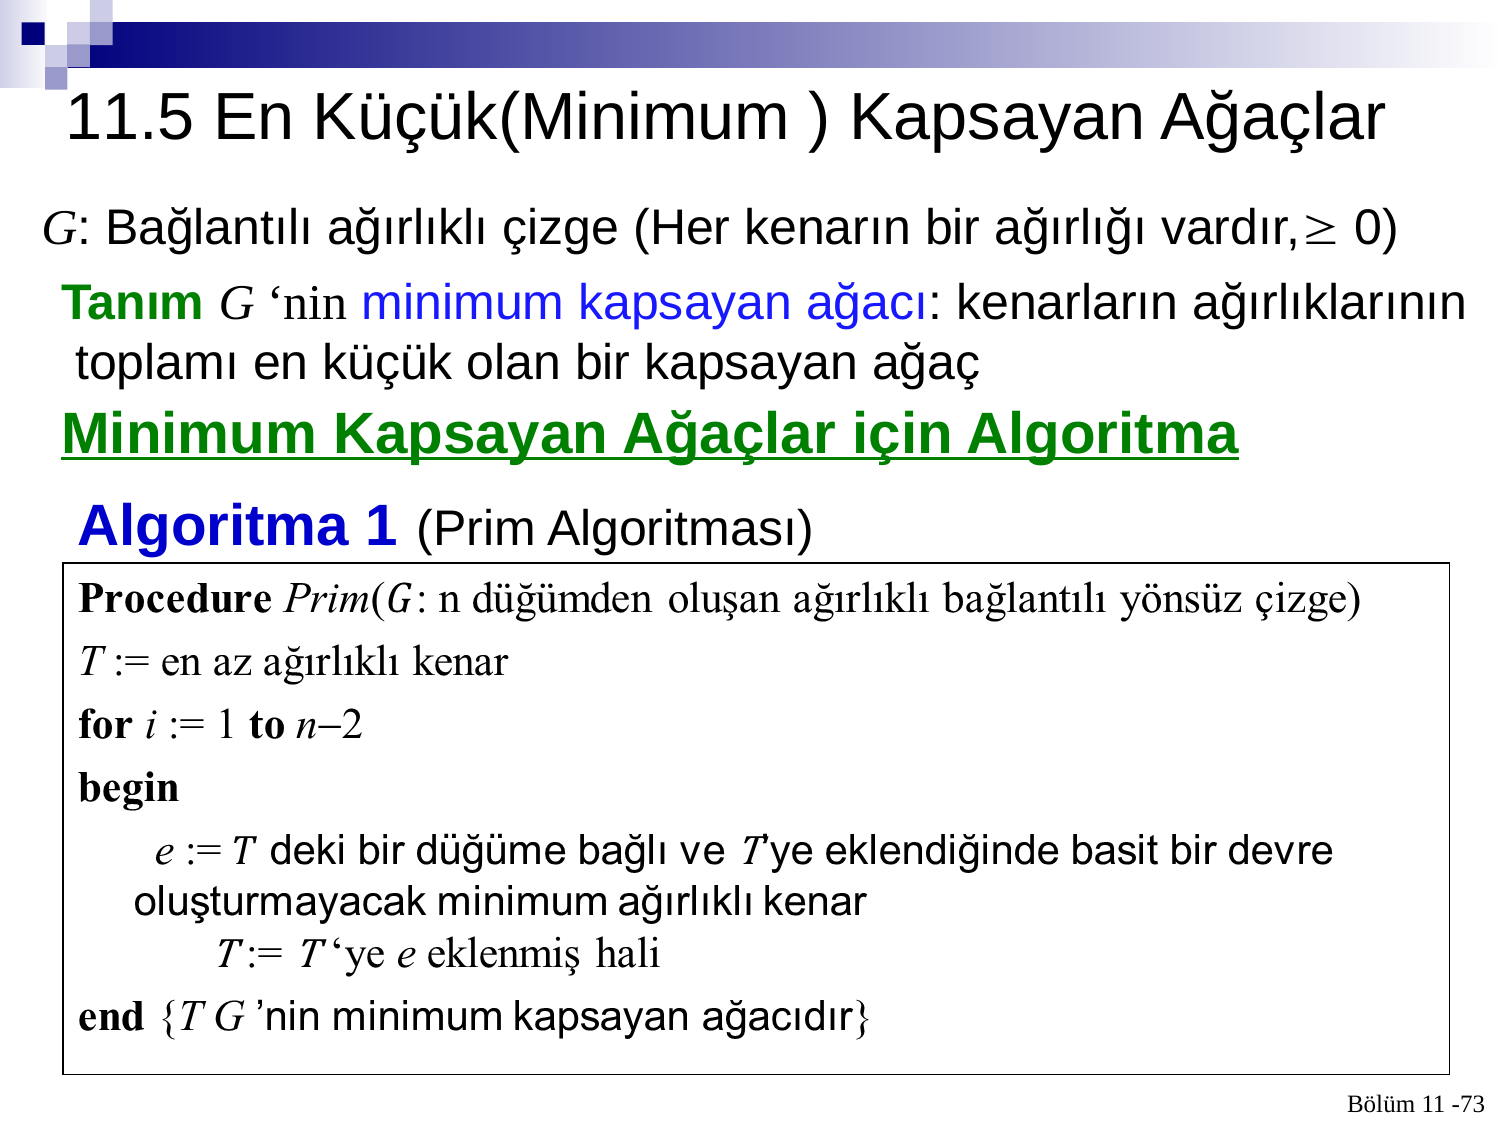

# 11.5 En Küçük(Minimum ) Kapsayan Ağaçlar
G: Bağlantılı ağırlıklı çizge (Her kenarın bir ağırlığı vardır,≥ 0)
Tanım G ‘nin minimum kapsayan ağacı: kenarların ağırlıklarının
 toplamı en küçük olan bir kapsayan ağaç
Minimum Kapsayan Ağaçlar için Algoritma
Algoritma 1 (Prim Algoritması)

Bölüm 11 -73